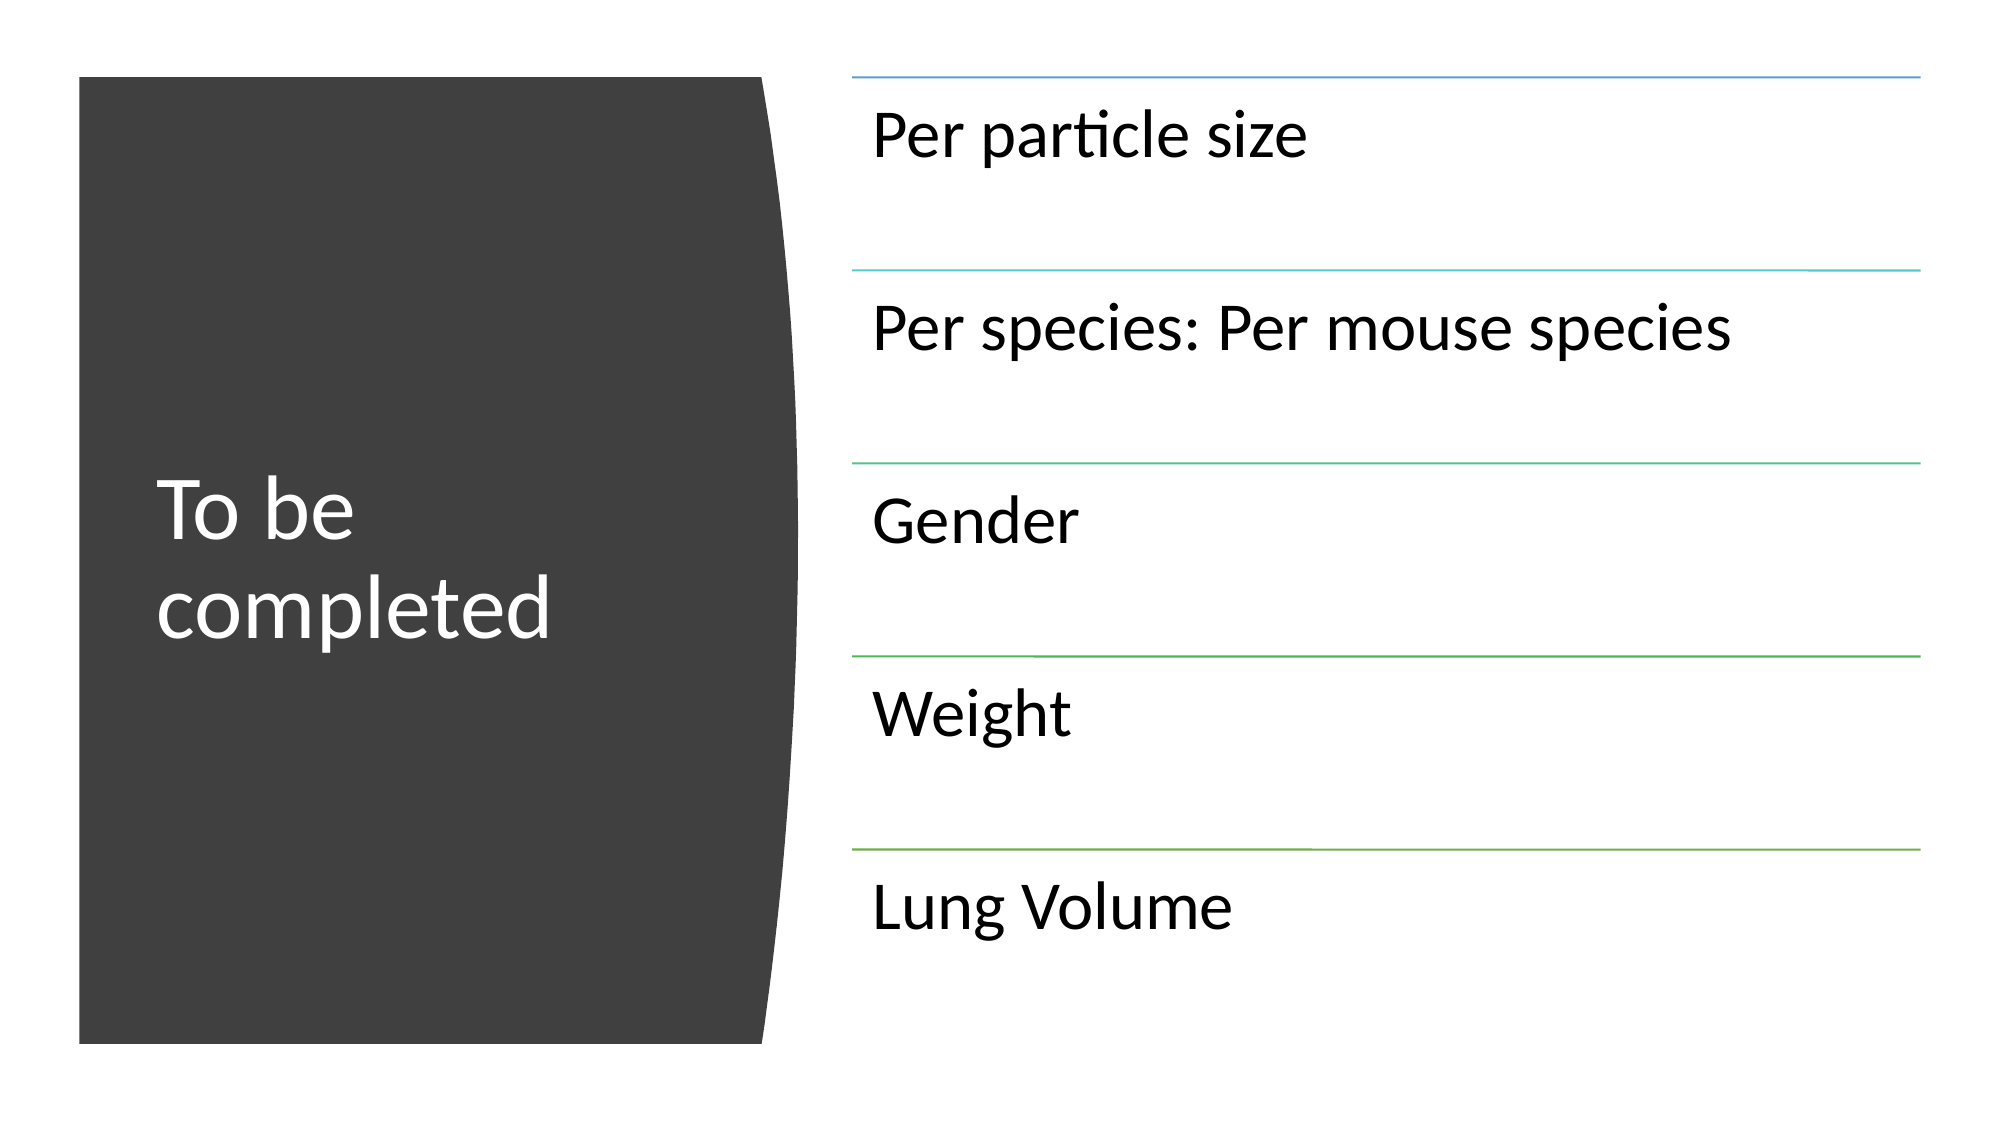

Per particle size
Per species: Per mouse species
Gender
Weight
Lung Volume

# To be completed